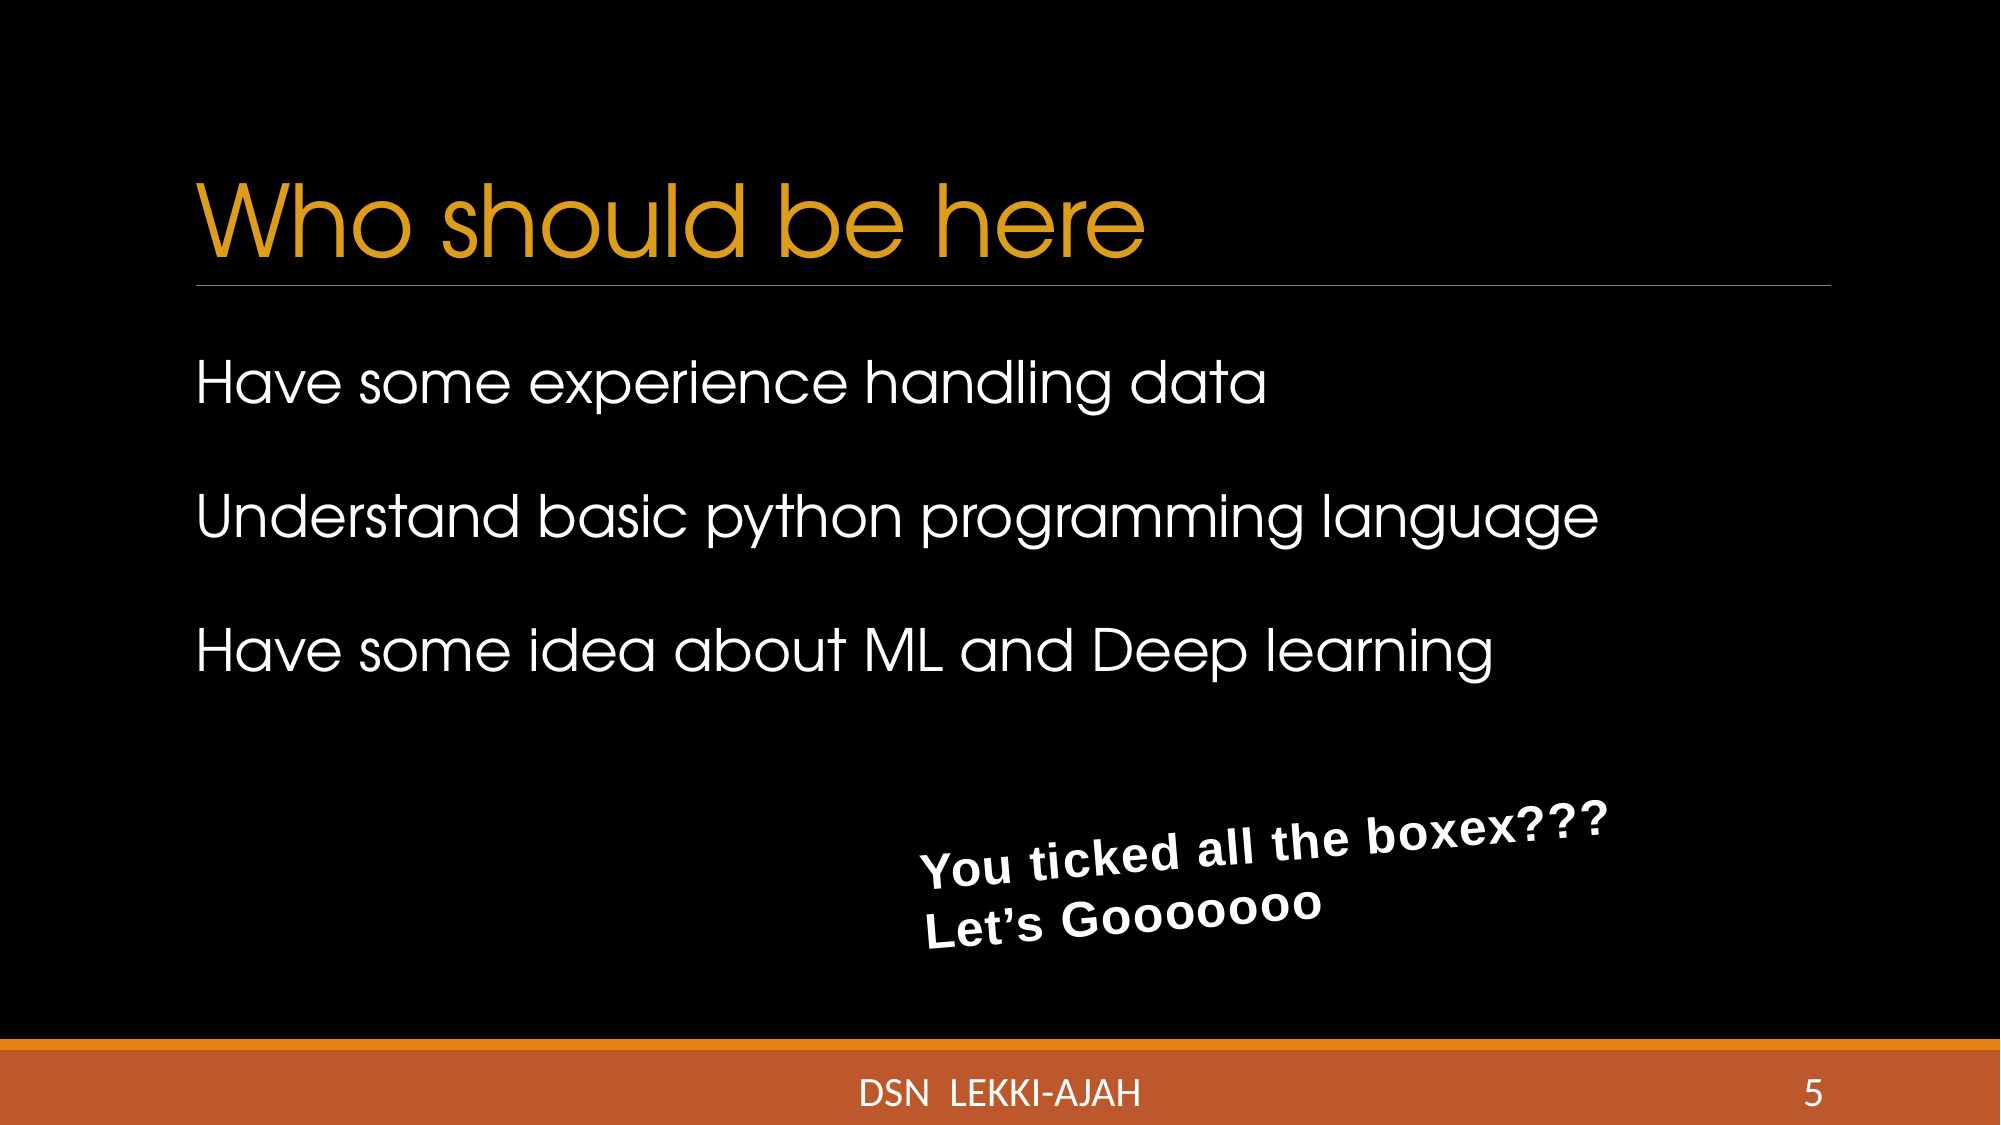

# Who should be here
Have some experience handling data
Understand basic python programming language
Have some idea about ML and Deep learning

You ticked all the boxex???
Let’s Gooooooo
DSN  LEKKI-AJAH
5